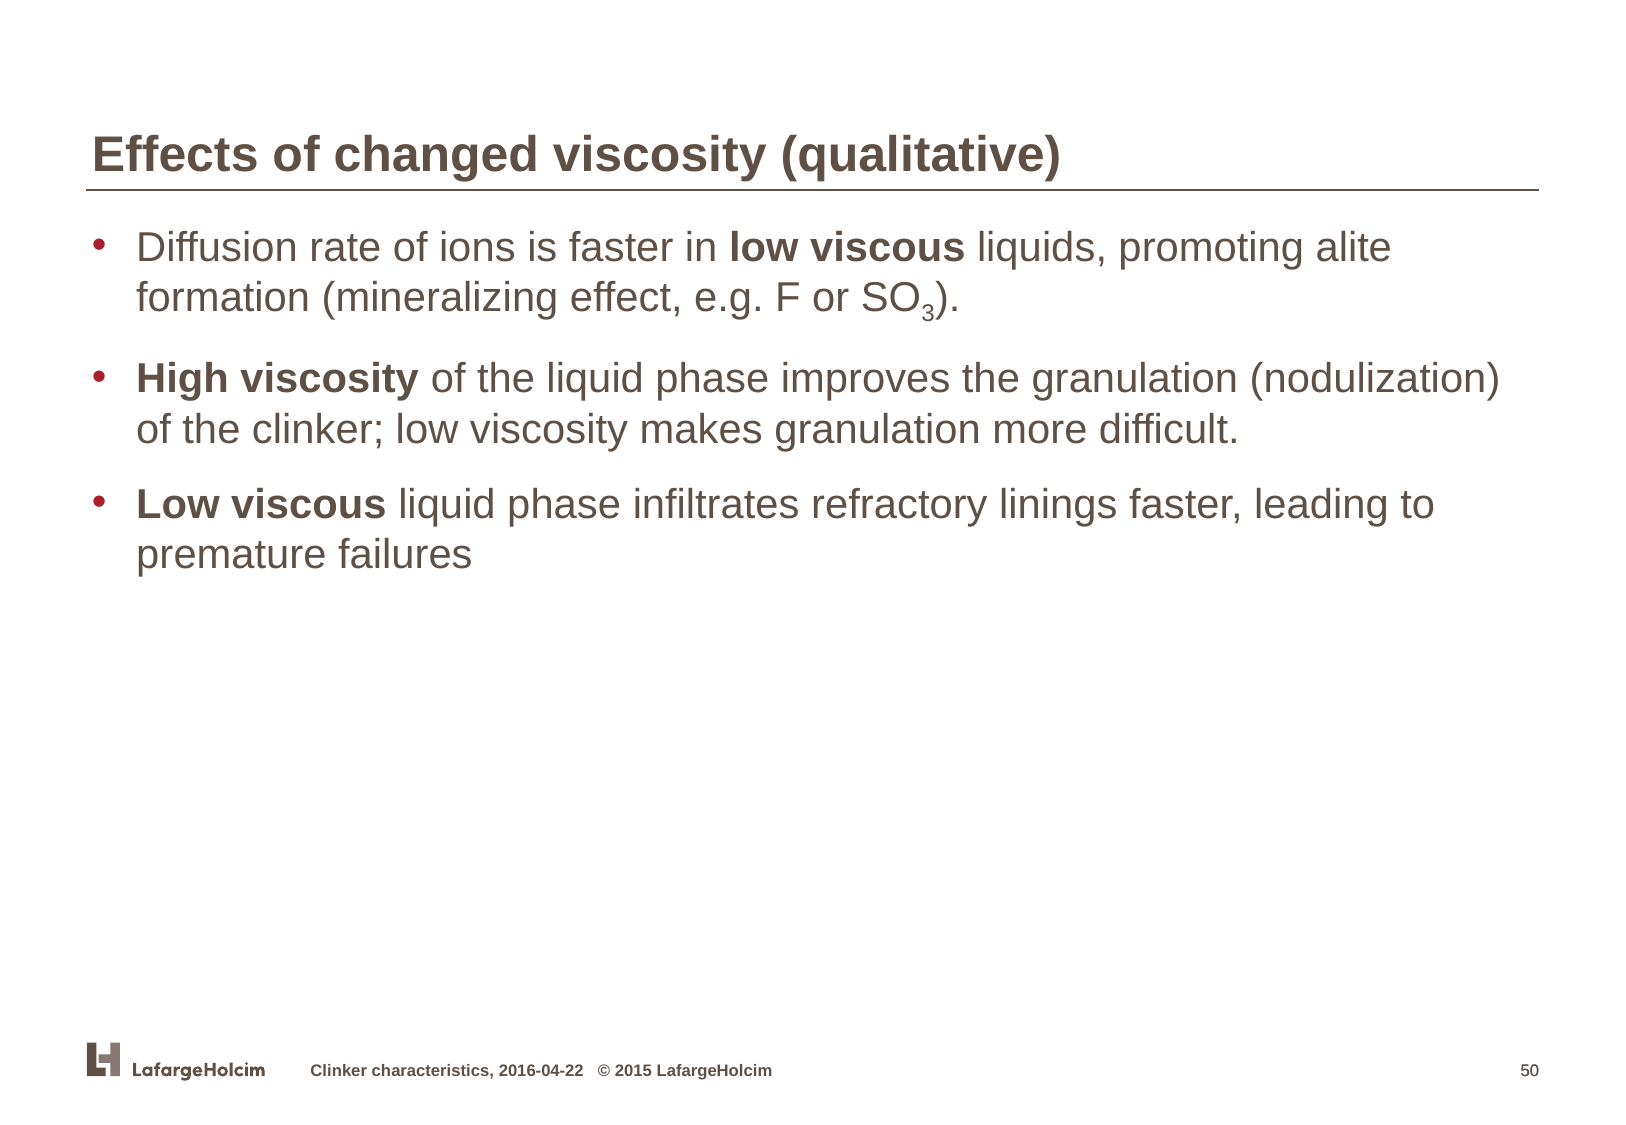

Effects of changed viscosity (qualitative)
Diffusion rate of ions is faster in low viscous liquids, promoting alite formation (mineralizing effect, e.g. F or SO3).
High viscosity of the liquid phase improves the granulation (nodulization) of the clinker; low viscosity makes granulation more difficult.
Low viscous liquid phase infiltrates refractory linings faster, leading to premature failures

Clinker characteristics, 2016-04-22   © 2015 LafargeHolcim
50
50